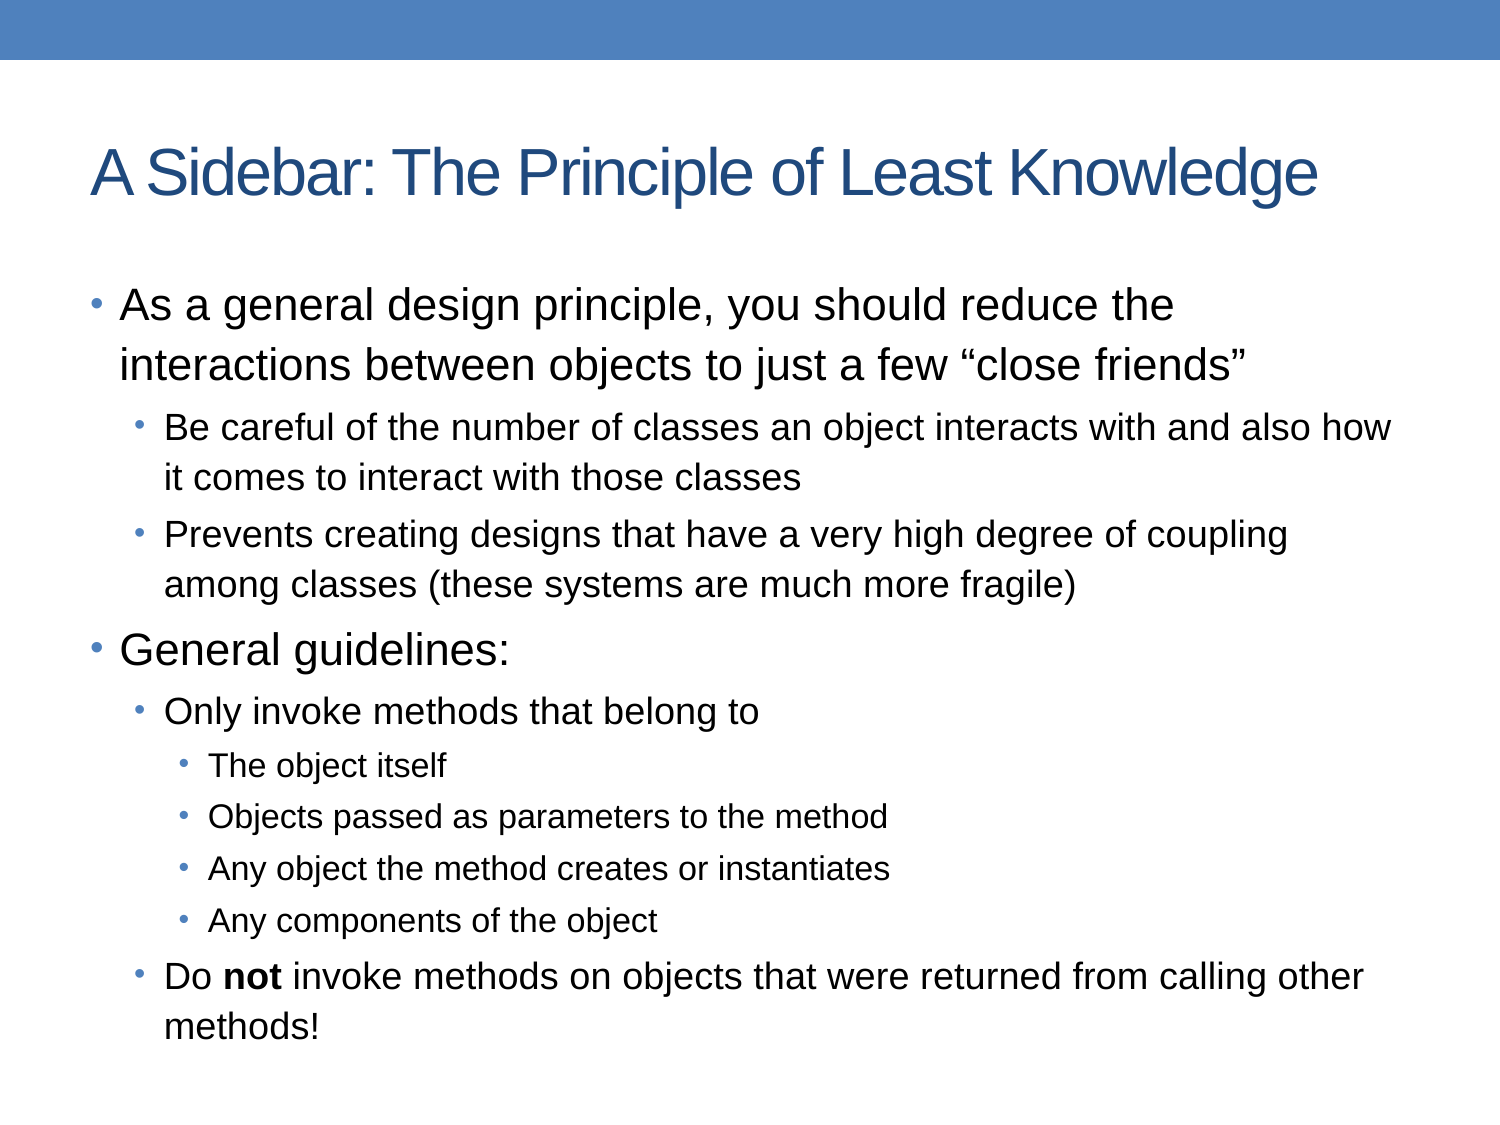

66
# A Sidebar: The Principle of Least Knowledge
As a general design principle, you should reduce the interactions between objects to just a few “close friends”
Be careful of the number of classes an object interacts with and also how it comes to interact with those classes
Prevents creating designs that have a very high degree of coupling among classes (these systems are much more fragile)
General guidelines:
Only invoke methods that belong to
The object itself
Objects passed as parameters to the method
Any object the method creates or instantiates
Any components of the object
Do not invoke methods on objects that were returned from calling other methods!